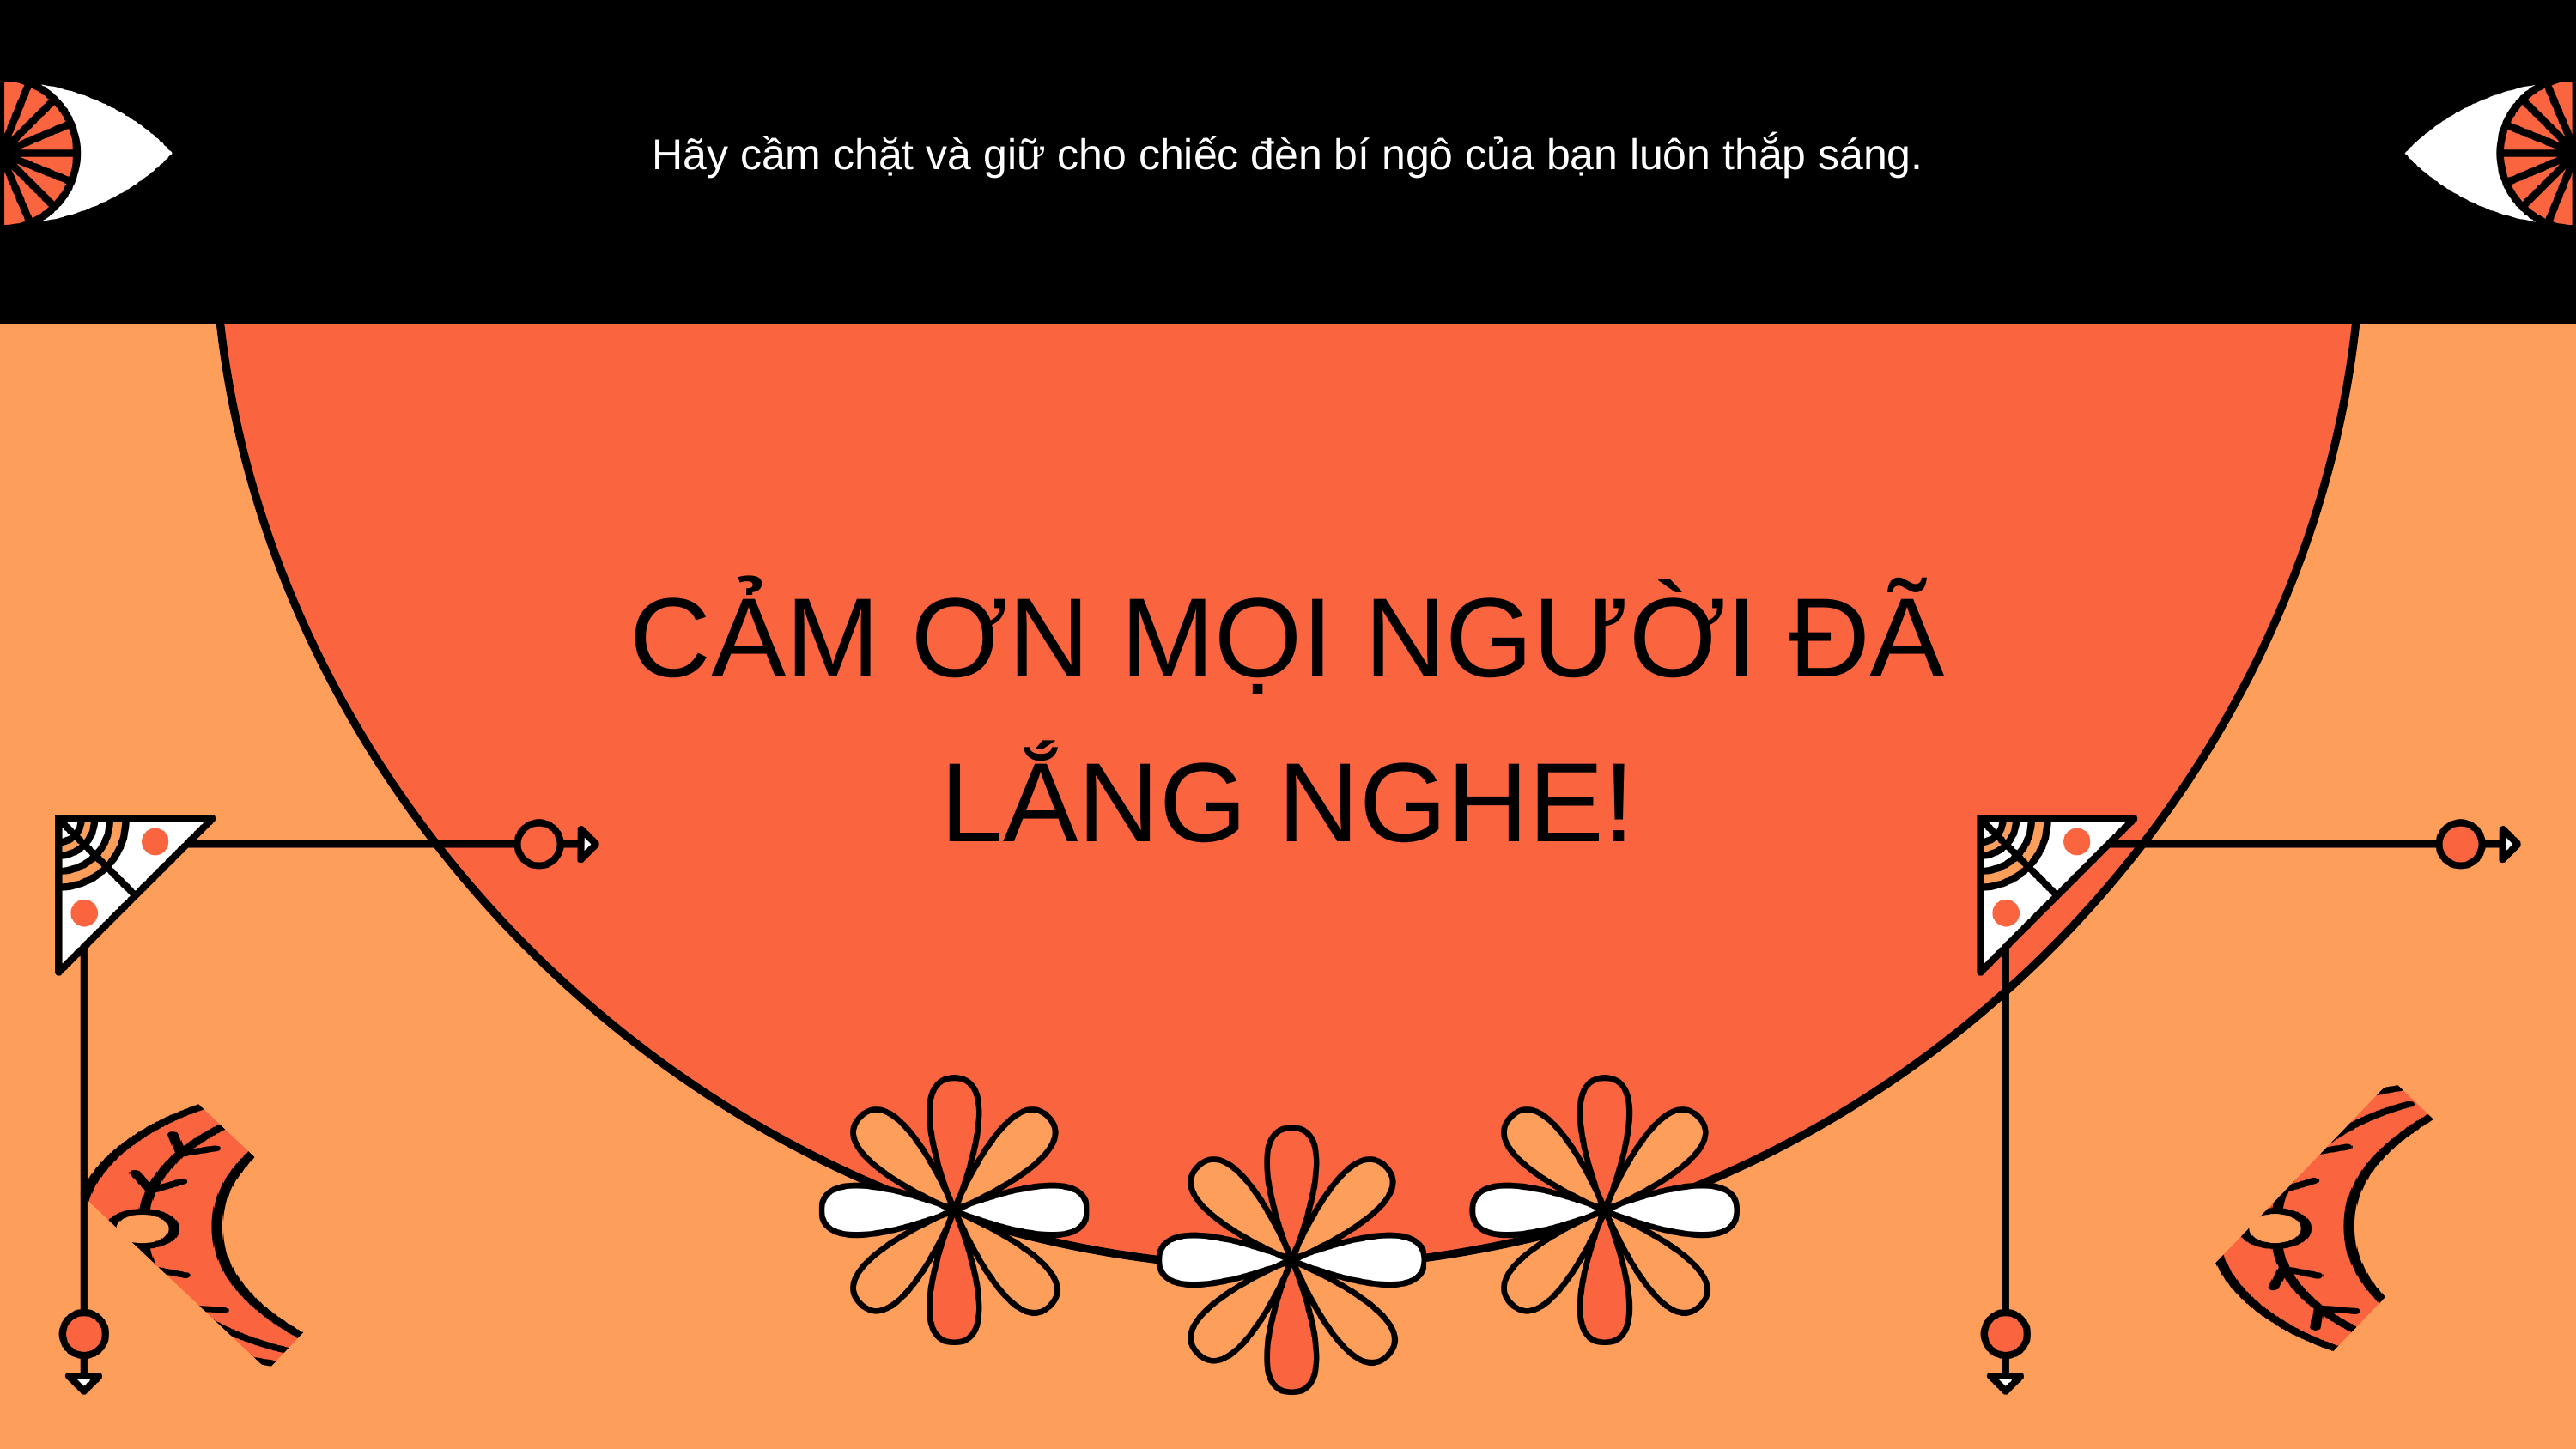

Hãy cầm chặt và giữ cho chiếc đèn bí ngô của bạn luôn thắp sáng.
CẢM ƠN MỌI NGƯỜI ĐÃ LẮNG NGHE!